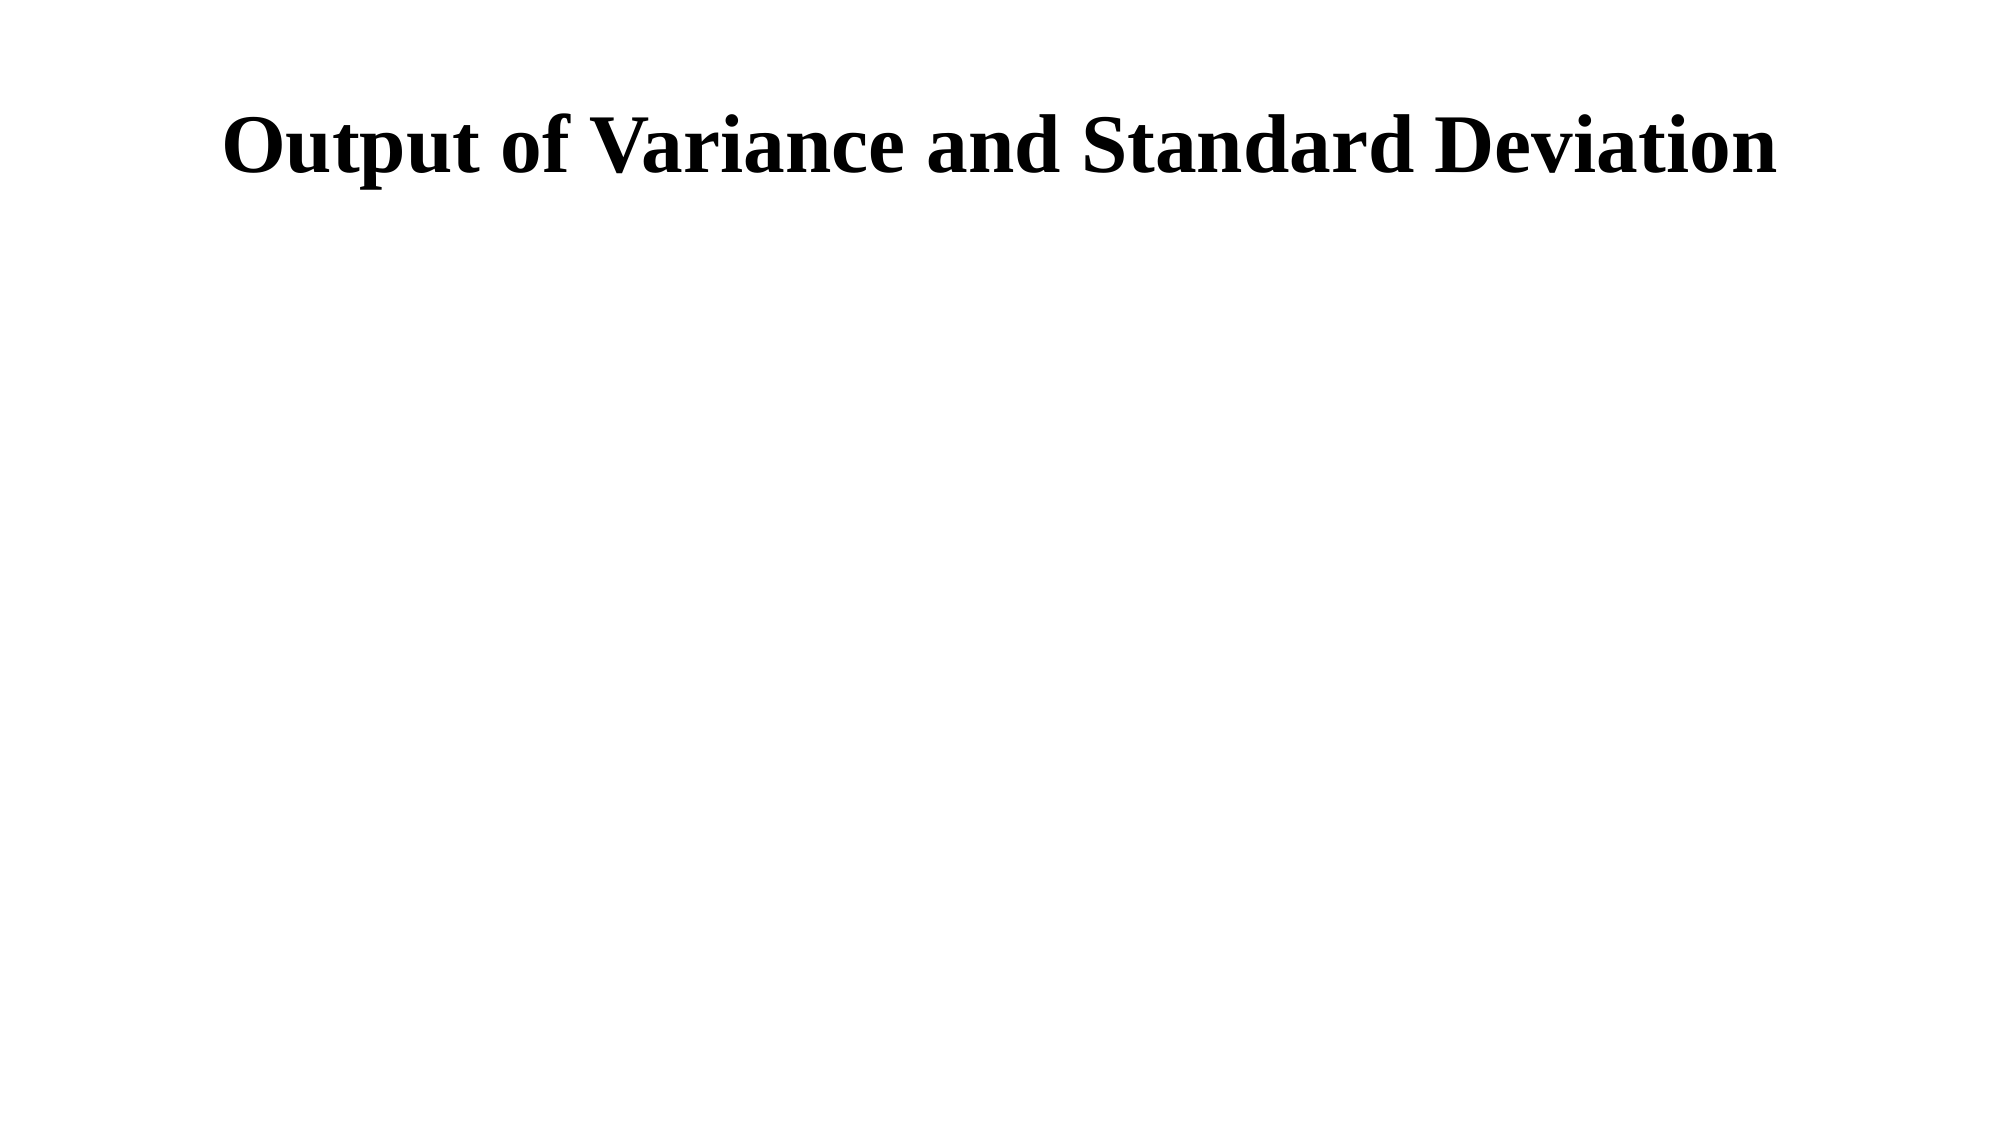

# Output of Variance and Standard Deviation